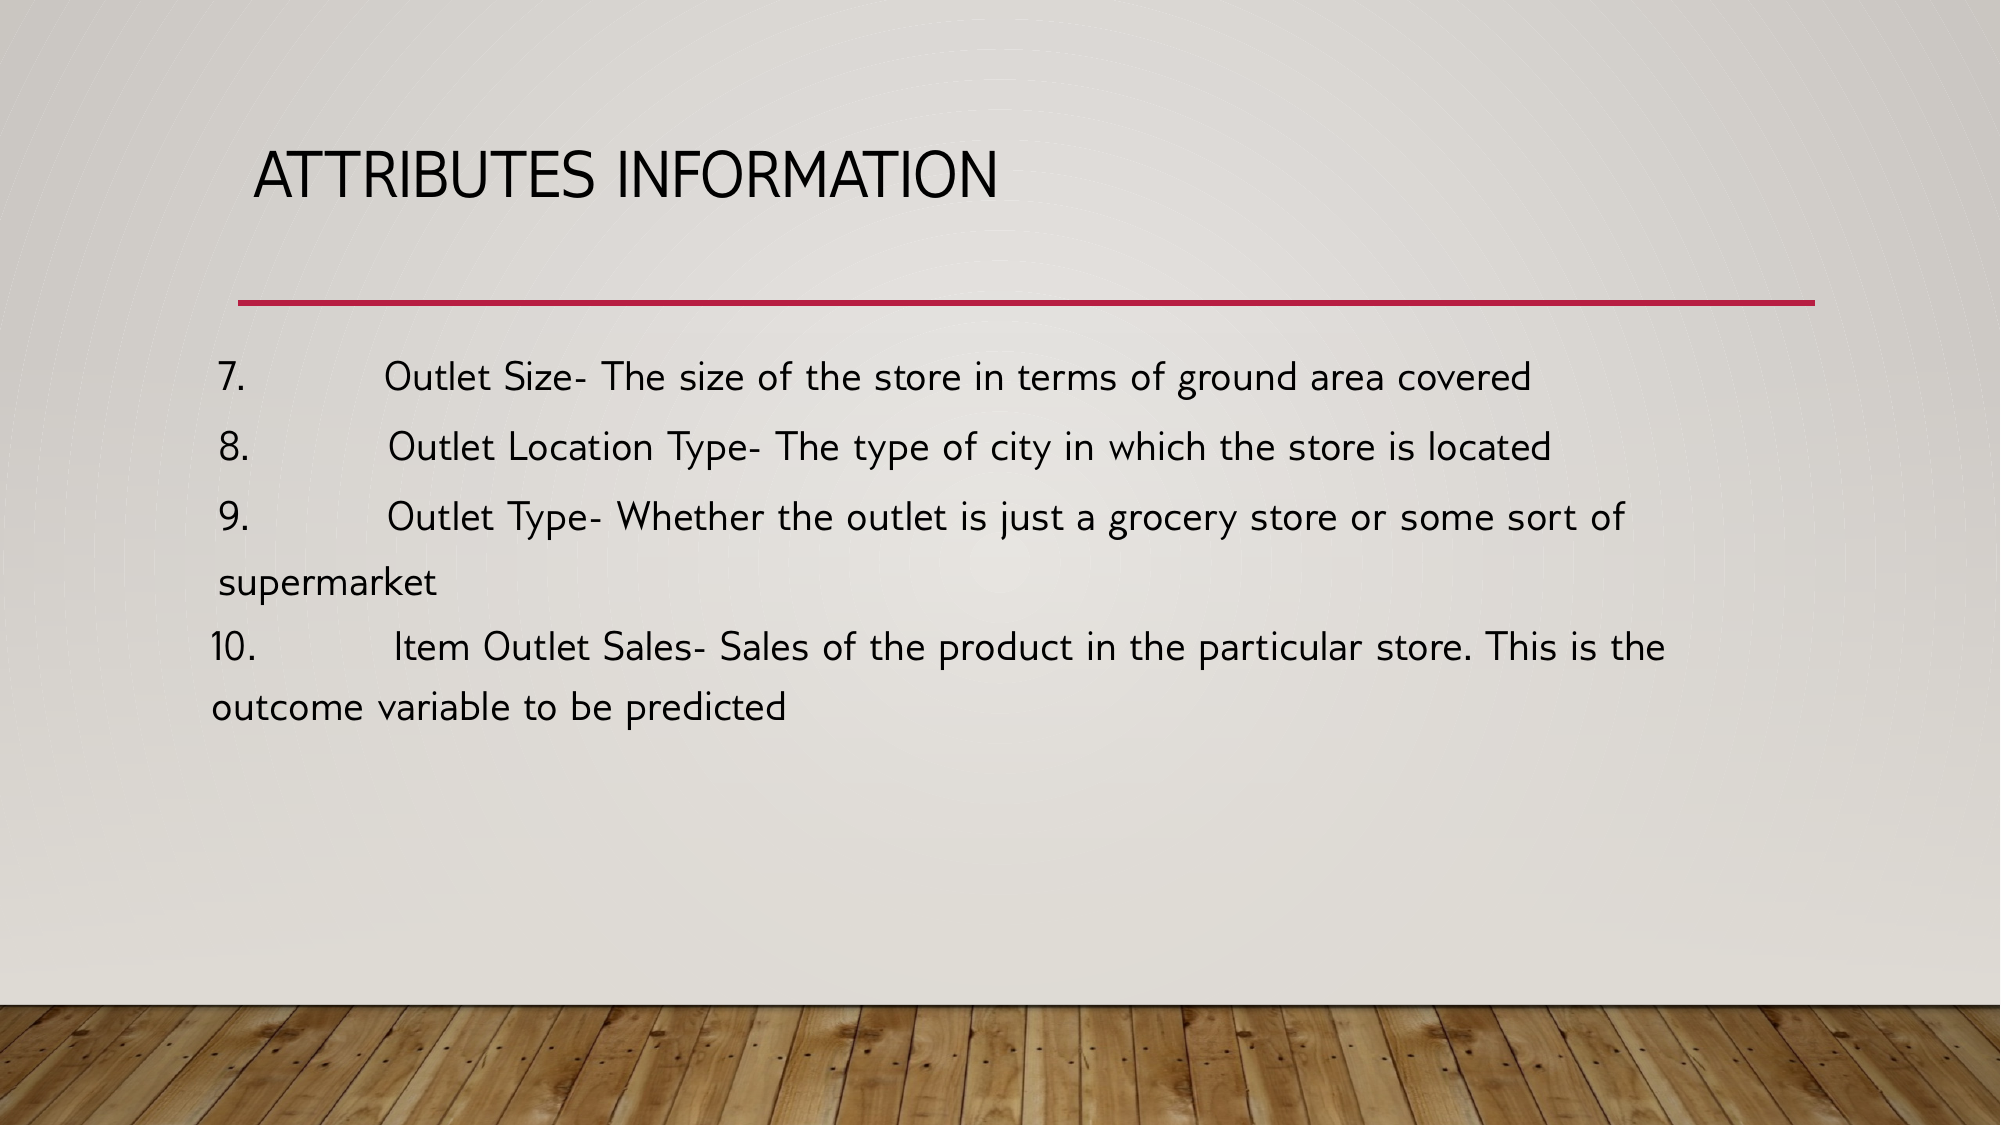

# Attributes Information
7.           Outlet Size- The size of the store in terms of ground area covered
8.           Outlet Location Type- The type of city in which the store is located
9.           Outlet Type- Whether the outlet is just a grocery store or some sort of        supermarket
10.           Item Outlet Sales- Sales of the product in the particular store. This is the outcome variable to be predicted